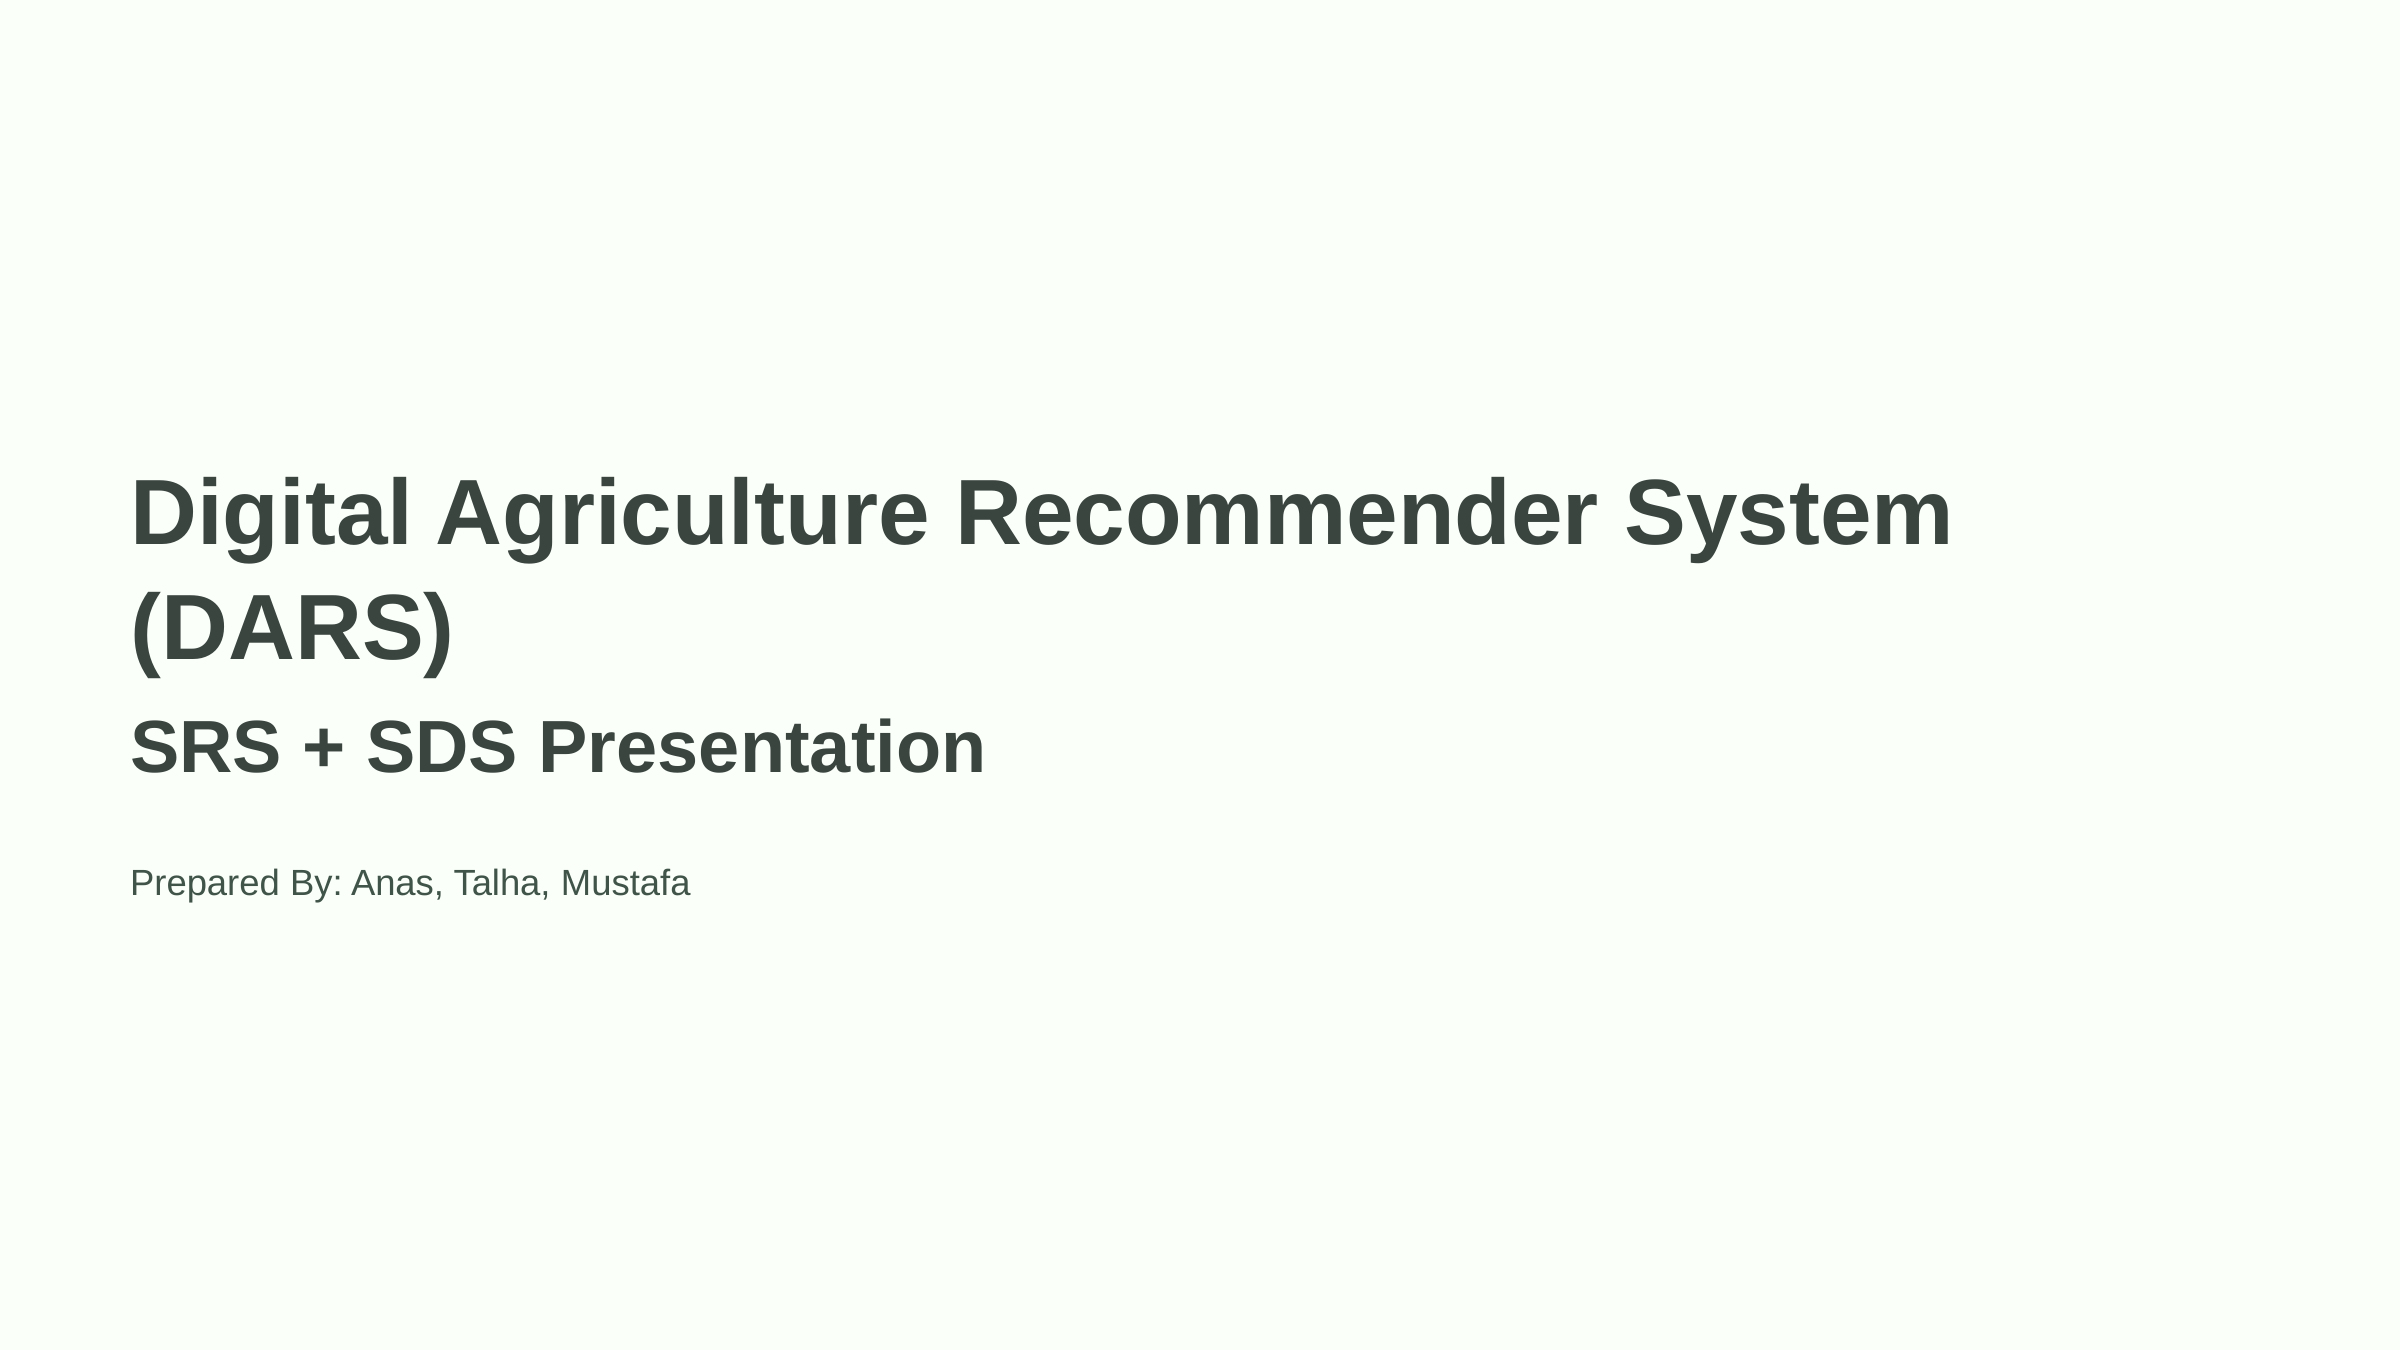

Digital Agriculture Recommender System (DARS)
SRS + SDS Presentation
Prepared By: Anas, Talha, Mustafa